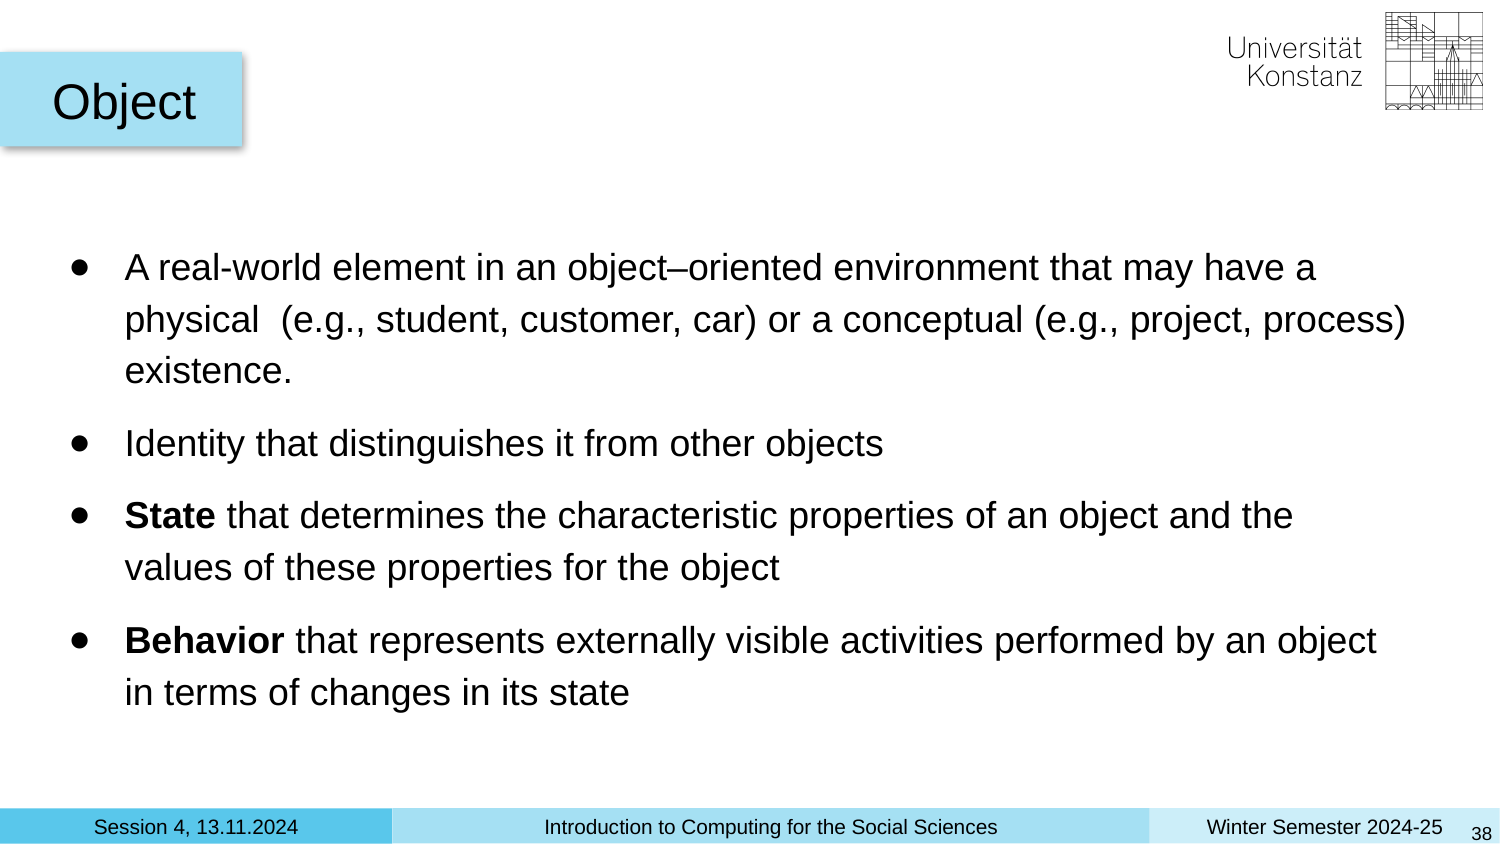

Object
A real-world element in an object–oriented environment that may have a physical  (e.g., student, customer, car) or a conceptual (e.g., project, process) existence.
Identity that distinguishes it from other objects
State that determines the characteristic properties of an object and the values of these properties for the object
Behavior that represents externally visible activities performed by an object in terms of changes in its state
38